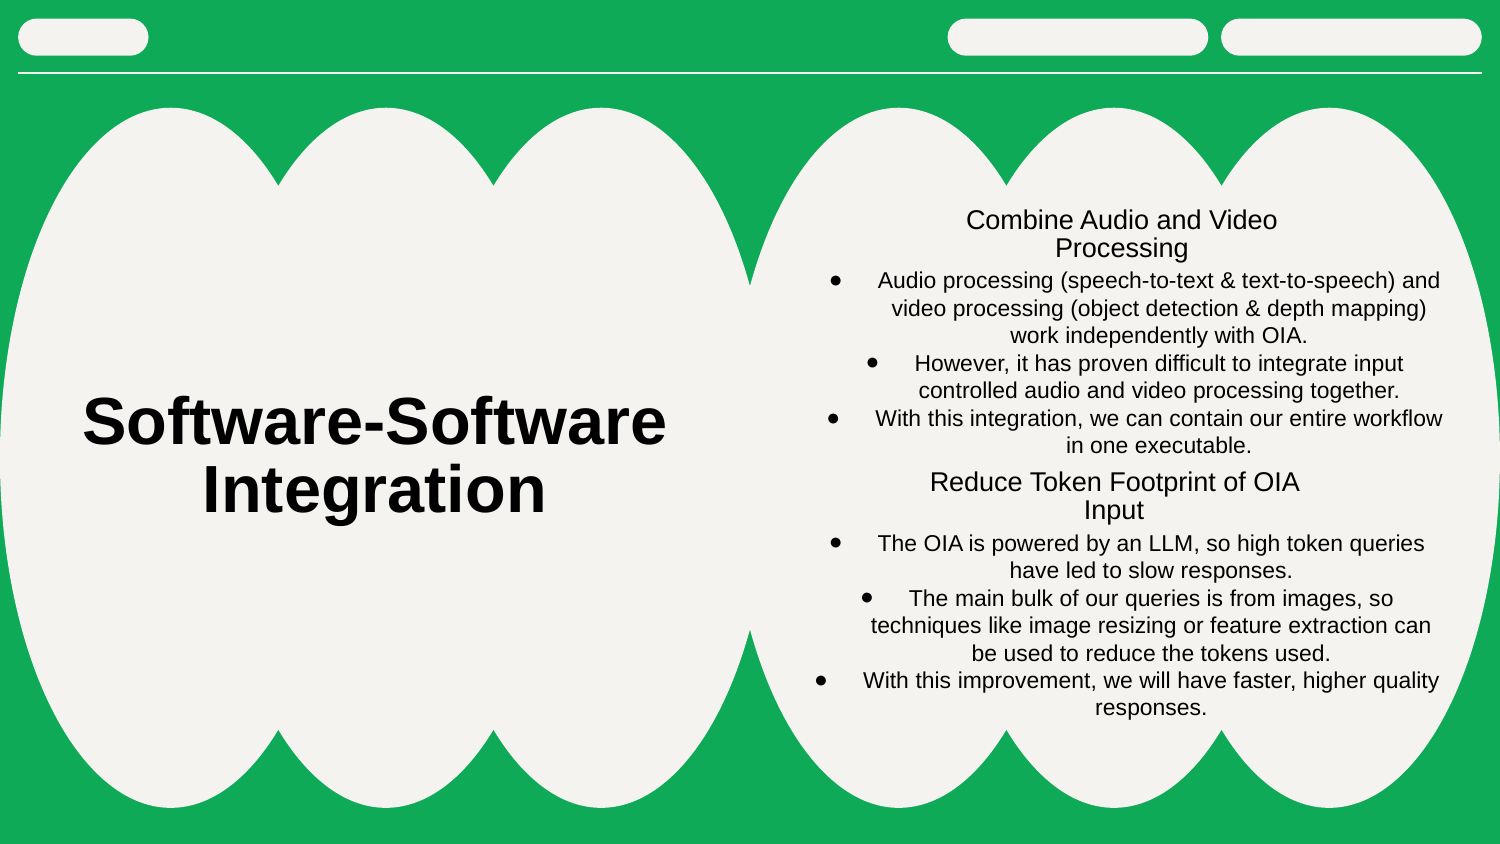

Combine Audio and Video Processing
Audio processing (speech-to-text & text-to-speech) and video processing (object detection & depth mapping) work independently with OIA.
However, it has proven difficult to integrate input controlled audio and video processing together.
With this integration, we can contain our entire workflow in one executable.
# Software-Software
Integration
Reduce Token Footprint of OIA Input
The OIA is powered by an LLM, so high token queries have led to slow responses.
The main bulk of our queries is from images, so techniques like image resizing or feature extraction can be used to reduce the tokens used.
With this improvement, we will have faster, higher quality responses.